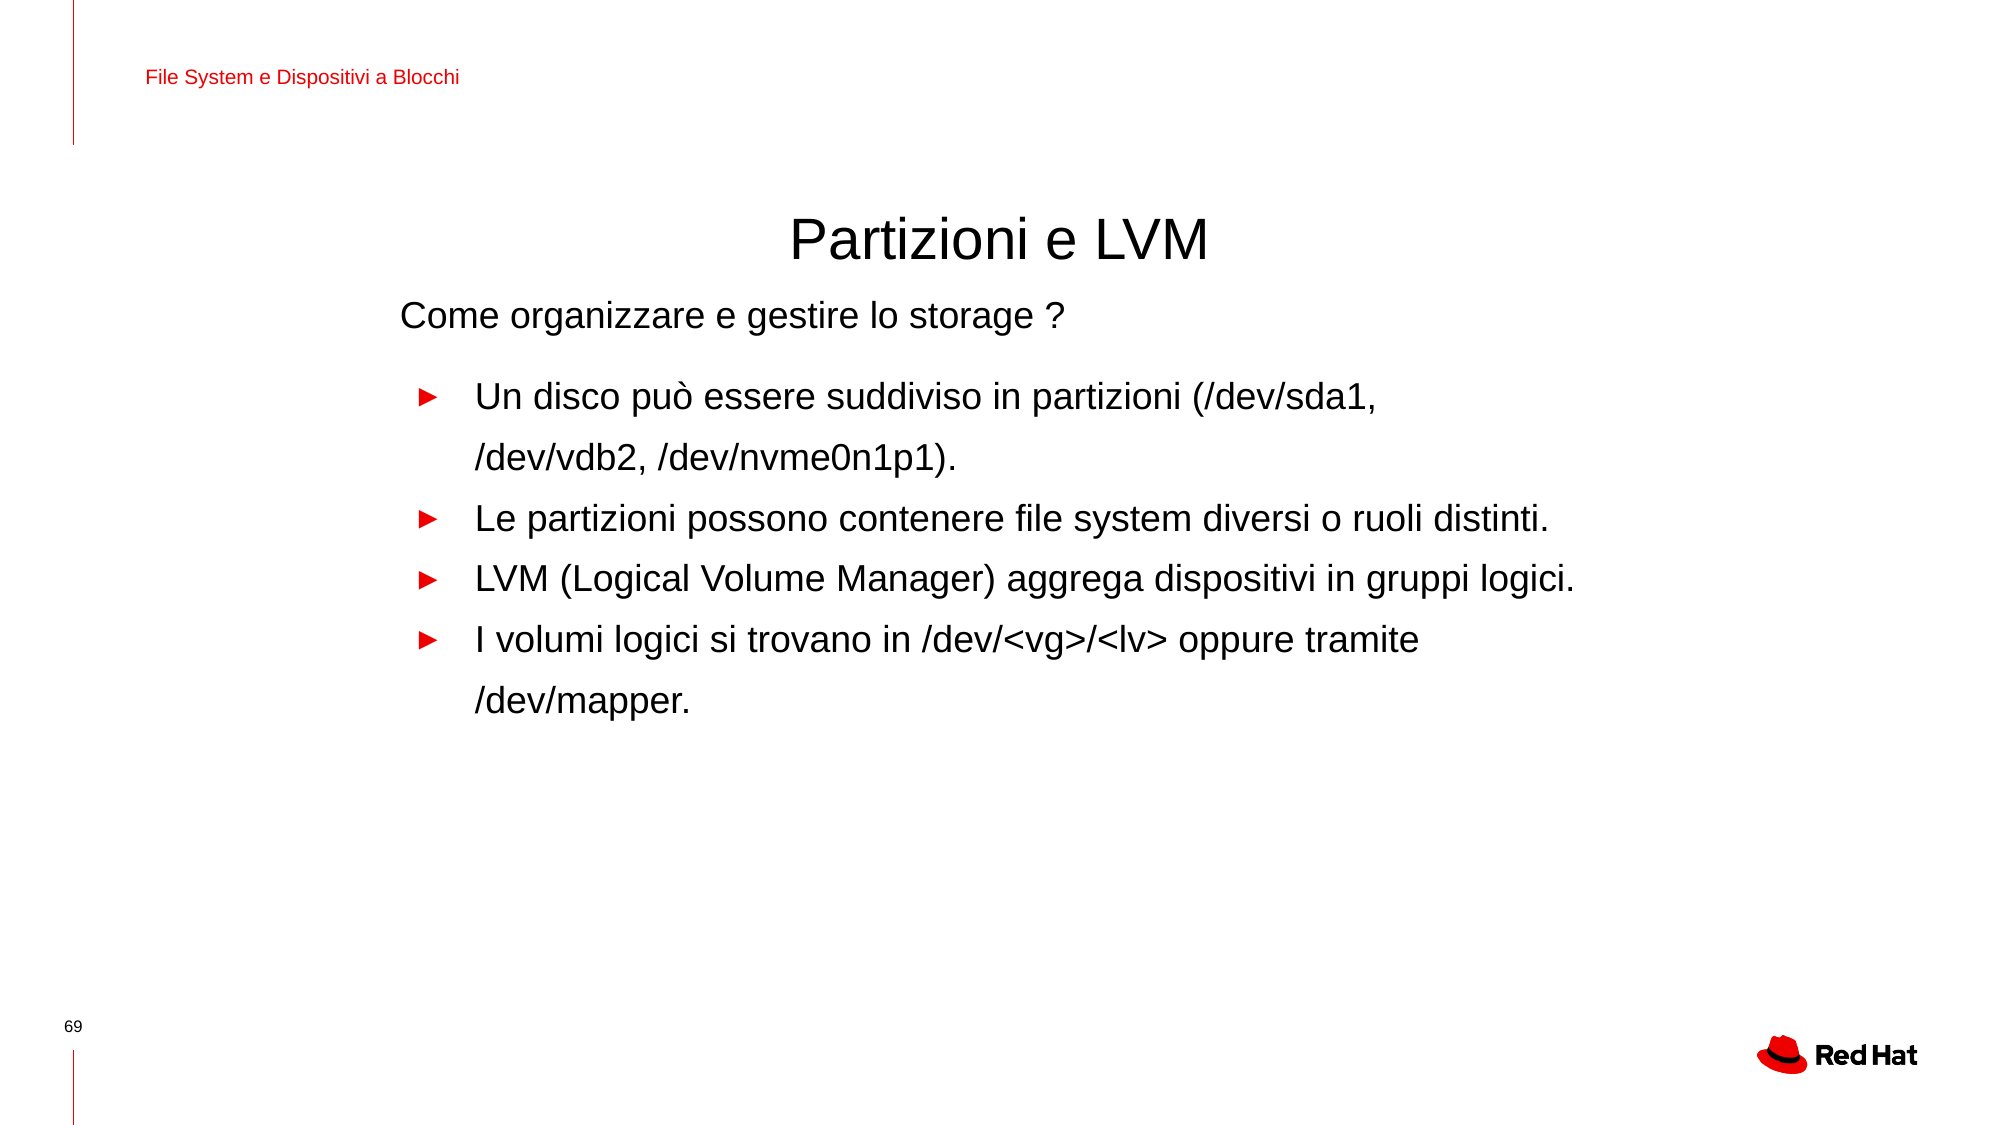

File System e Dispositivi a Blocchi
# Partizioni e LVM
Come organizzare e gestire lo storage ?
Un disco può essere suddiviso in partizioni (/dev/sda1, /dev/vdb2, /dev/nvme0n1p1).
Le partizioni possono contenere file system diversi o ruoli distinti.
LVM (Logical Volume Manager) aggrega dispositivi in gruppi logici.
I volumi logici si trovano in /dev/<vg>/<lv> oppure tramite /dev/mapper.
69